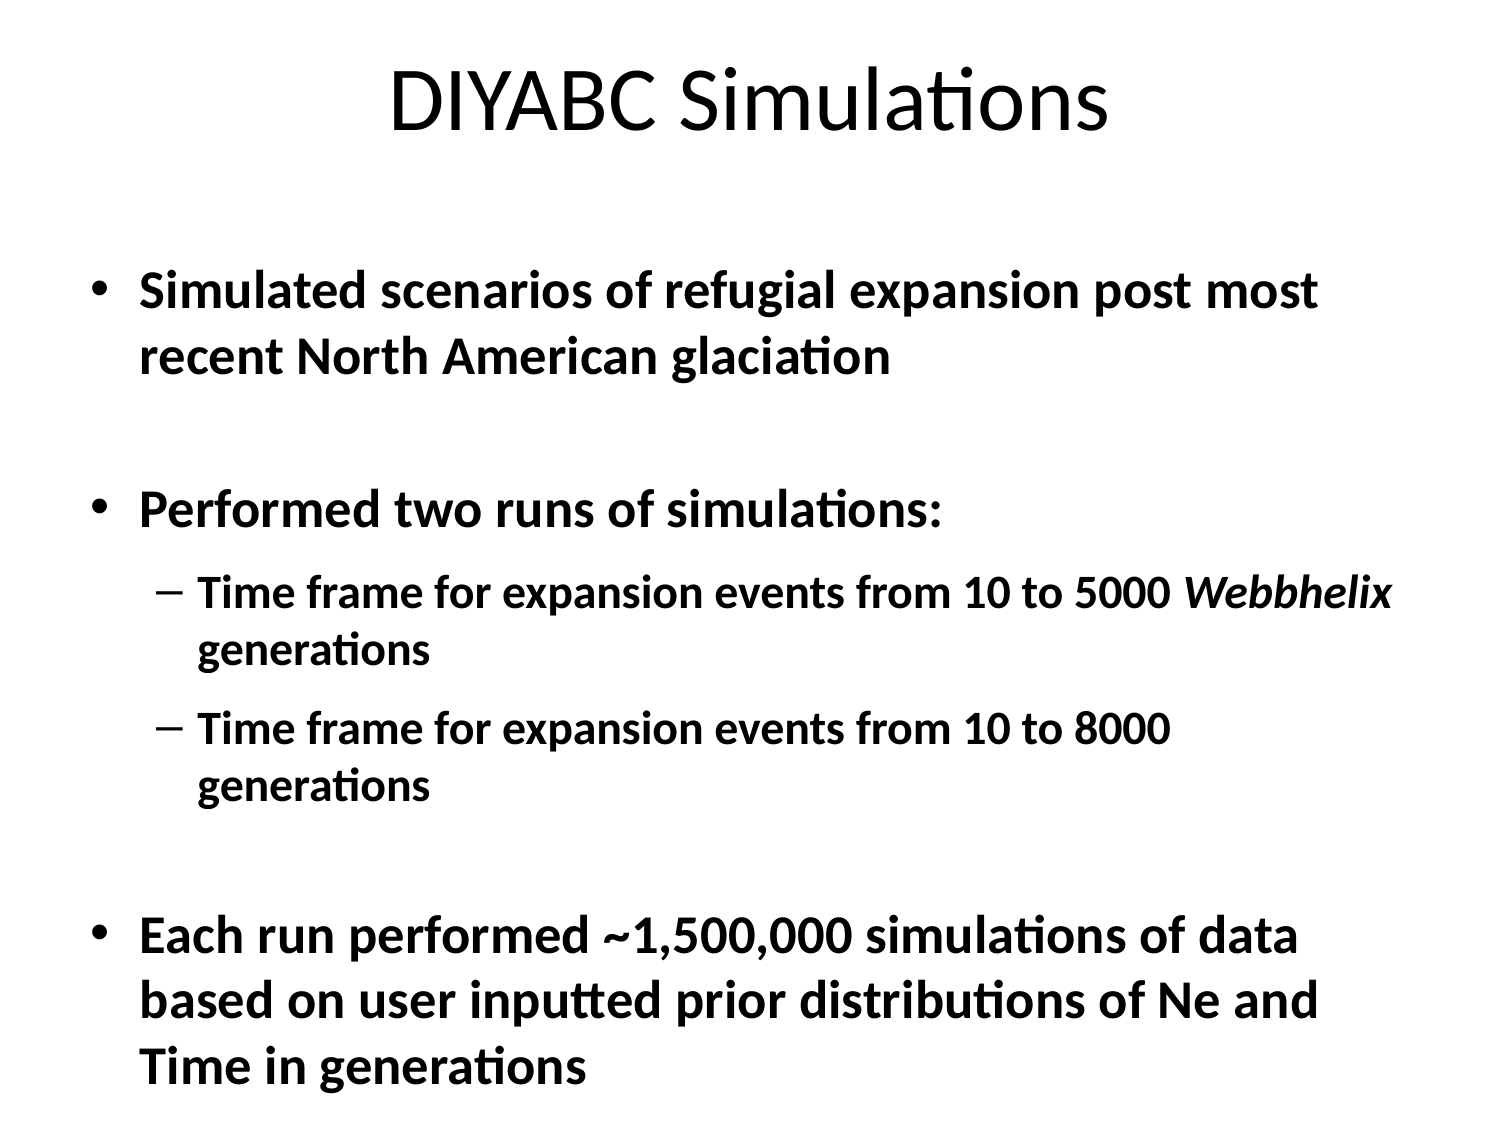

# DIYABC Simulations
Simulated scenarios of refugial expansion post most recent North American glaciation

Performed two runs of simulations:
Time frame for expansion events from 10 to 5000 Webbhelix generations
Time frame for expansion events from 10 to 8000 generations

Each run performed ~1,500,000 simulations of data based on user inputted prior distributions of Ne and Time in generations